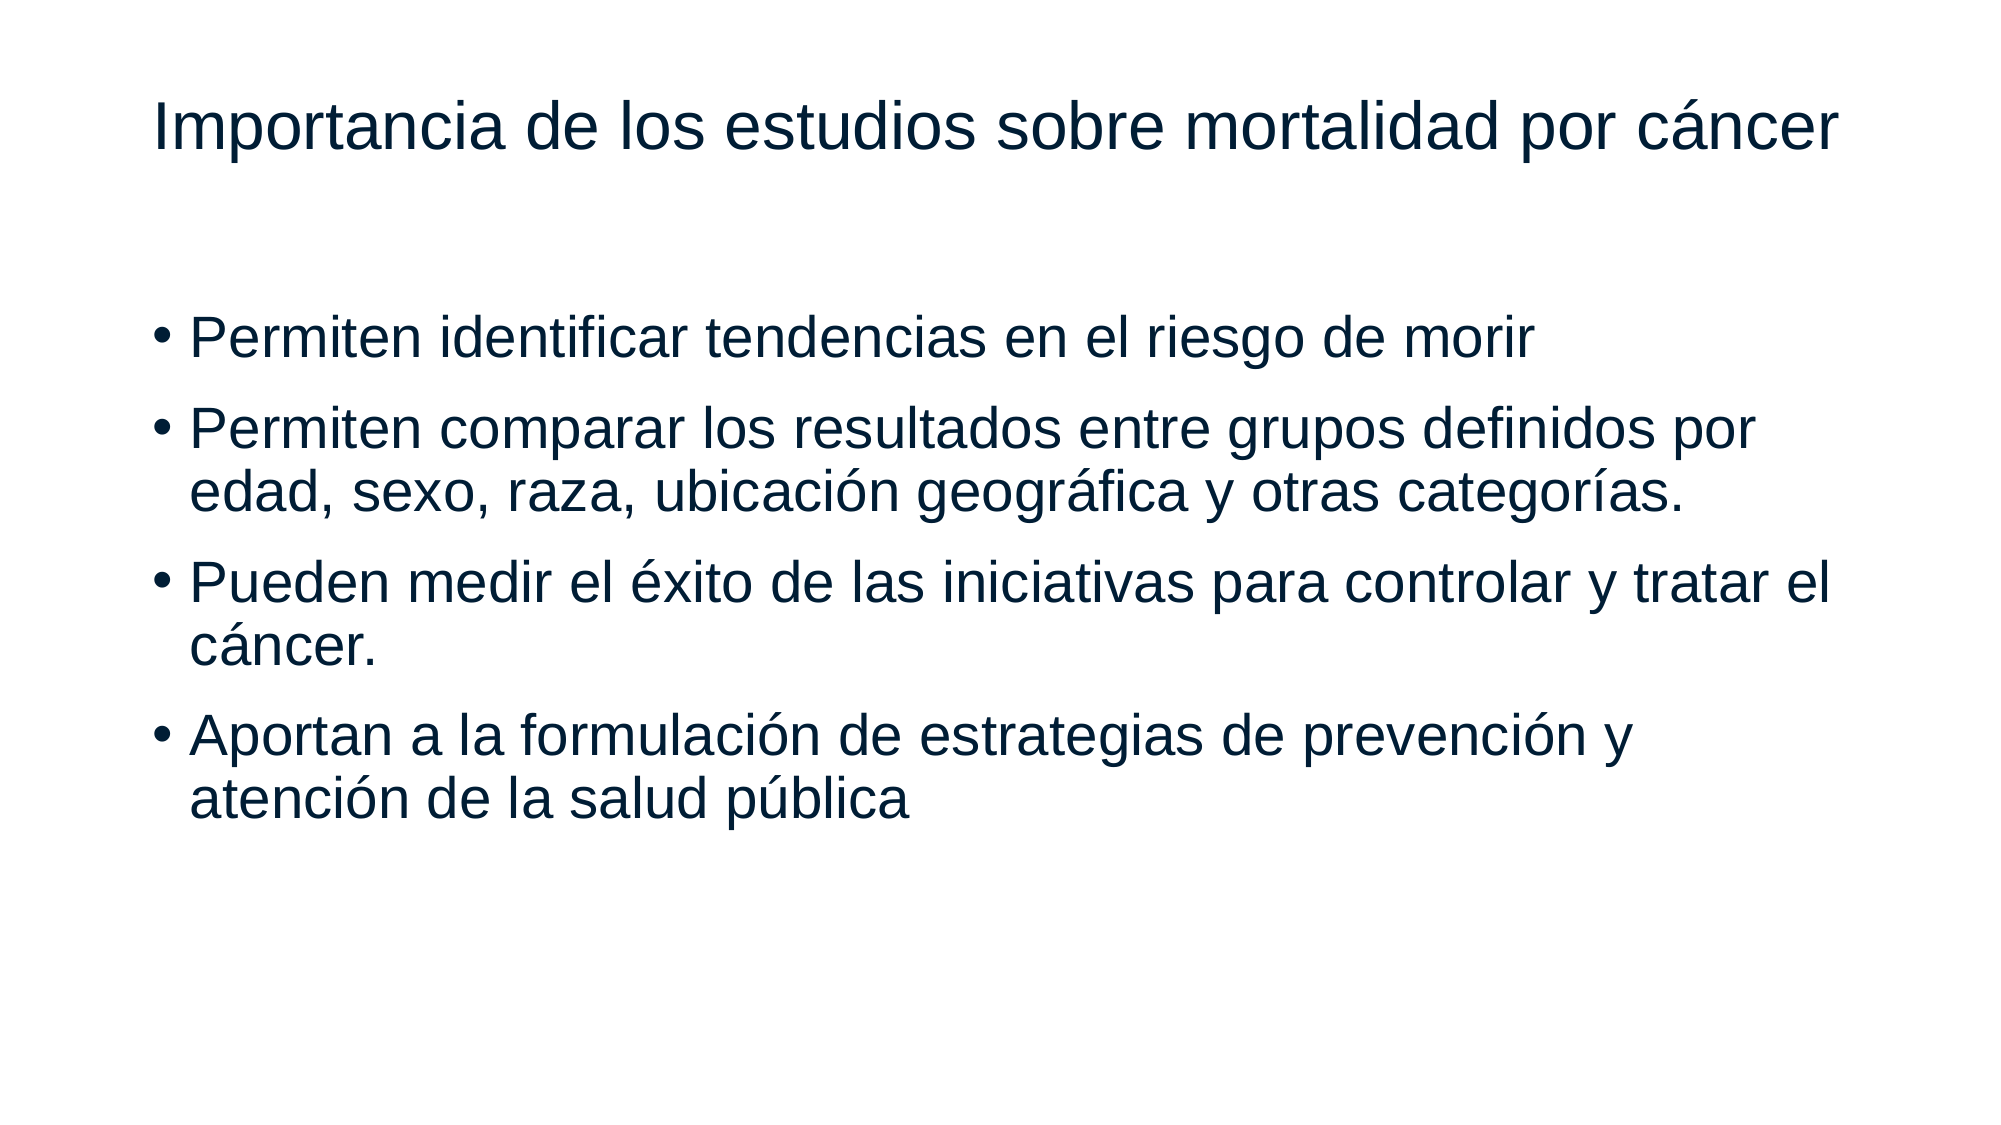

# Importancia de los estudios sobre mortalidad por cáncer
Permiten identificar tendencias en el riesgo de morir
Permiten comparar los resultados entre grupos definidos por edad, sexo, raza, ubicación geográfica y otras categorías.
Pueden medir el éxito de las iniciativas para controlar y tratar el cáncer.
Aportan a la formulación de estrategias de prevención y atención de la salud pública